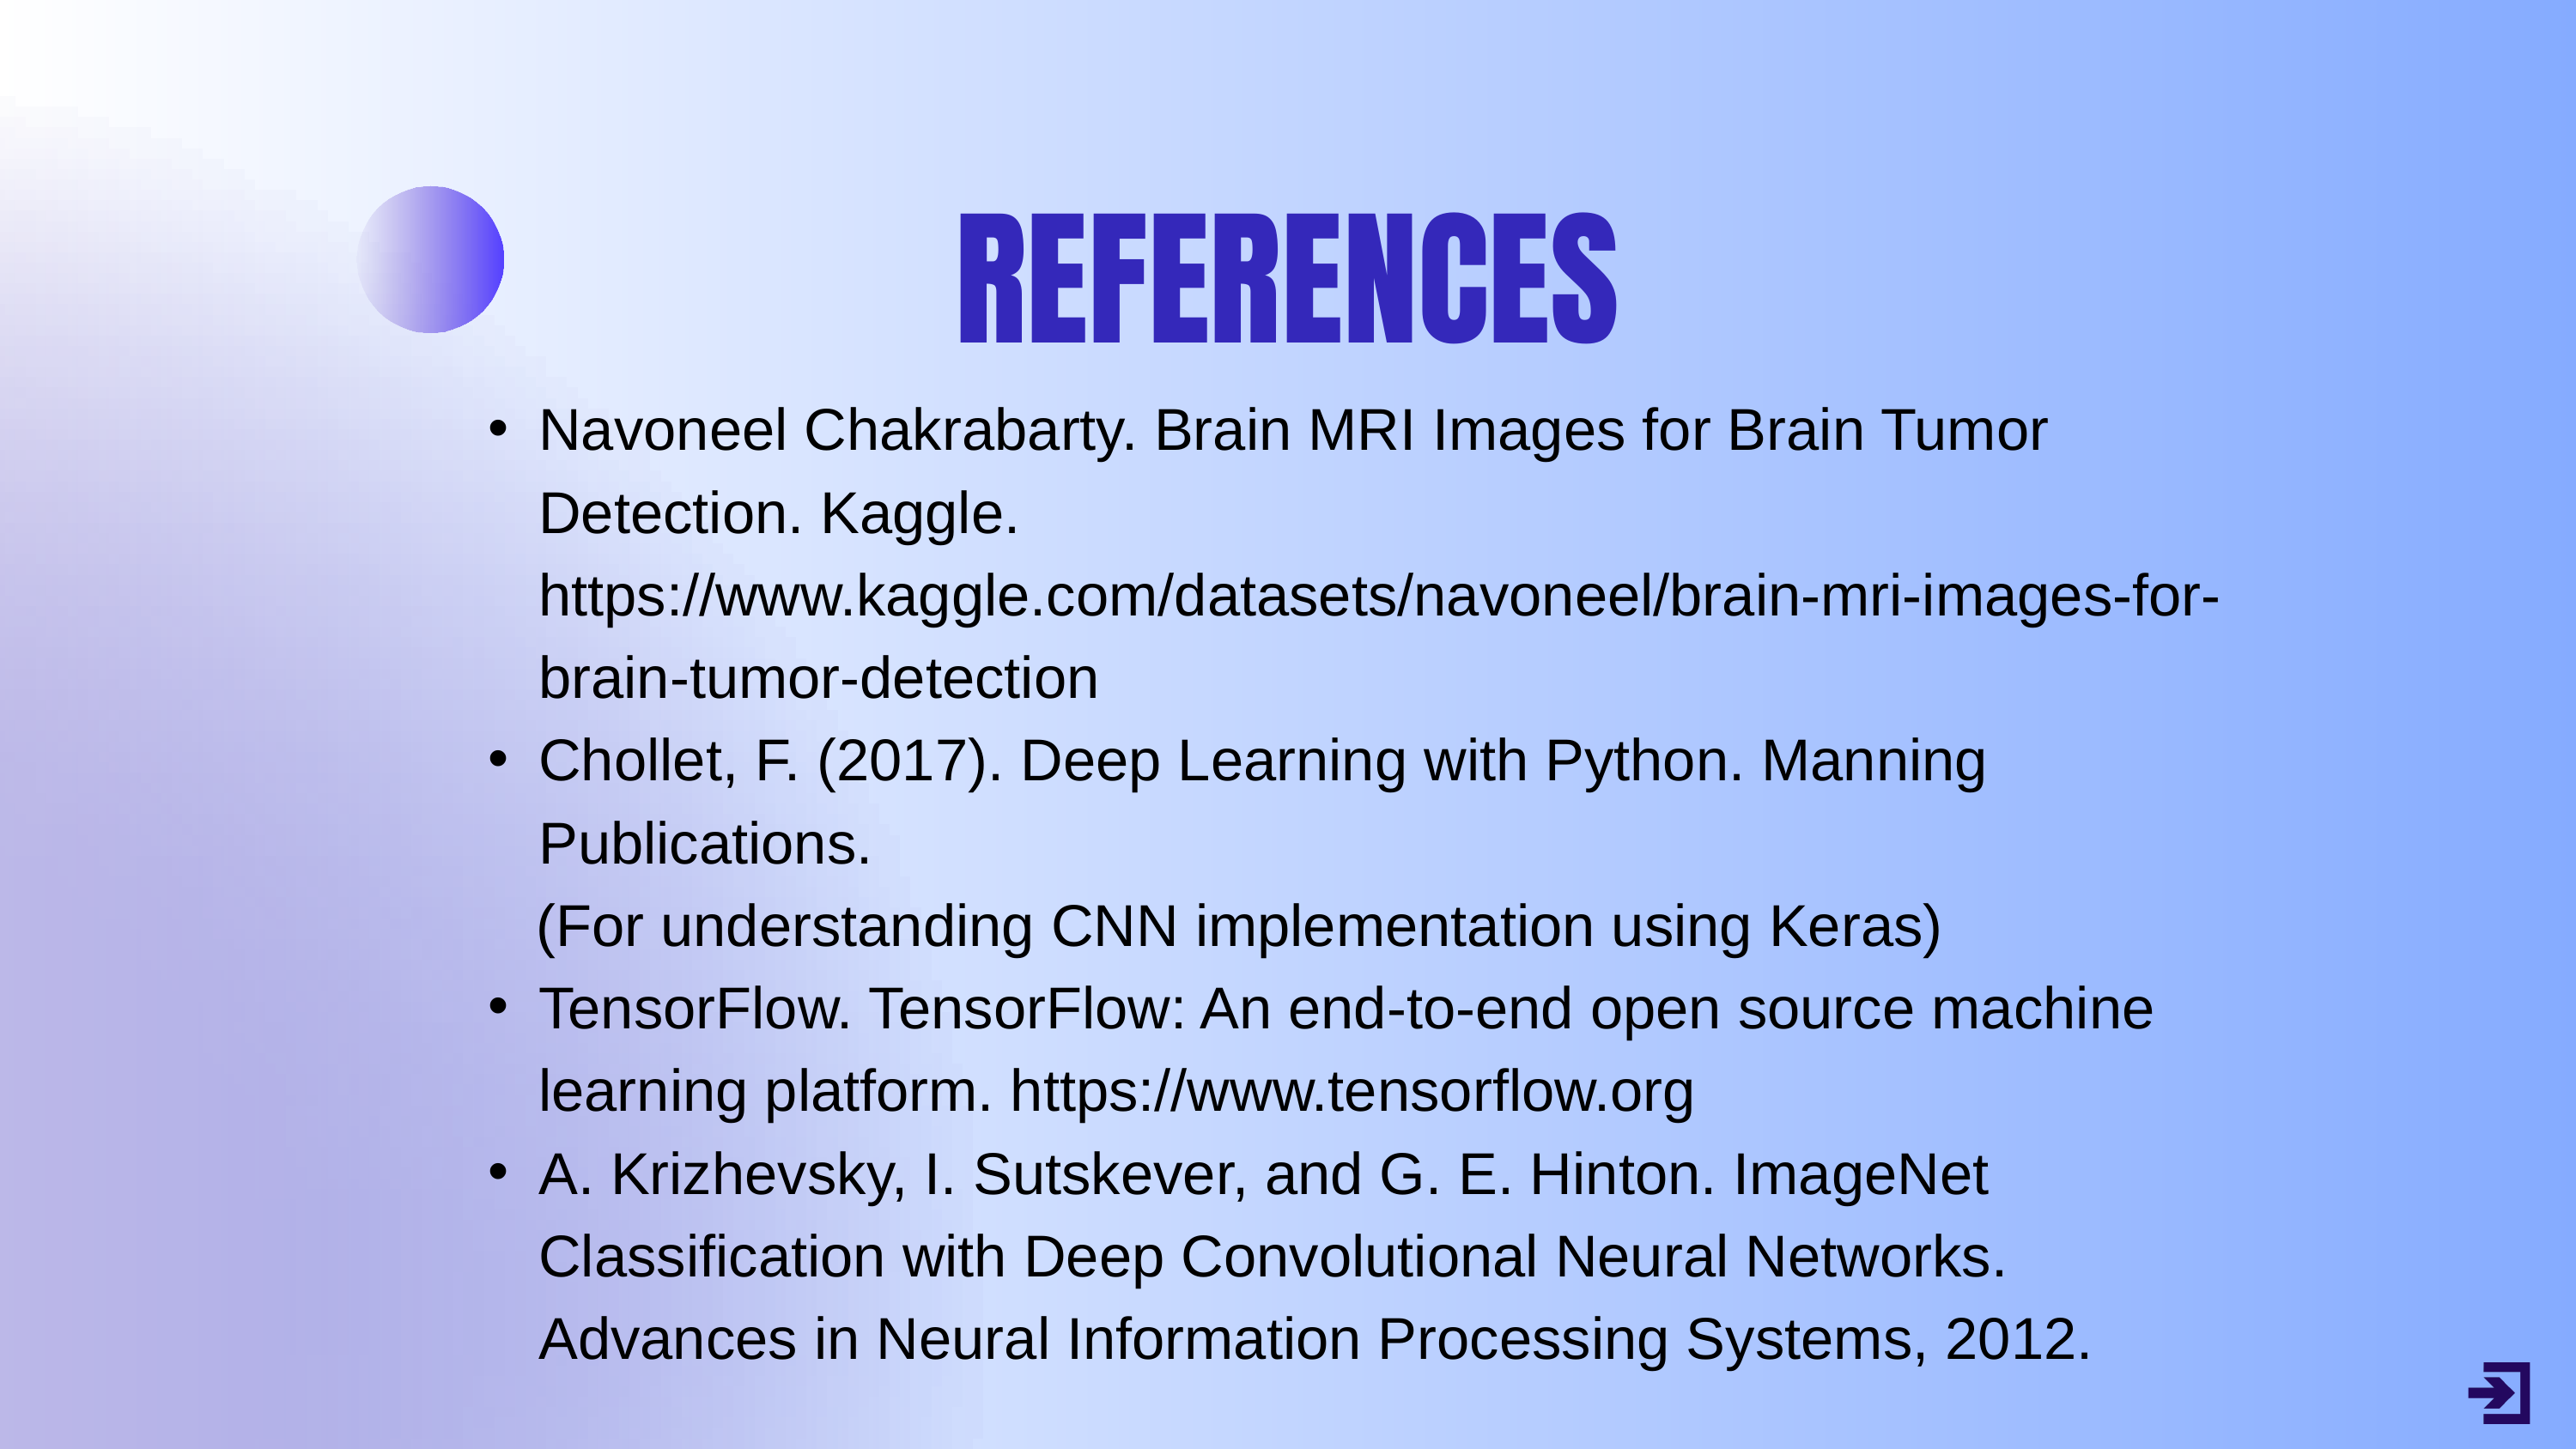

REFERENCES

Navoneel Chakrabarty. Brain MRI Images for Brain Tumor Detection. Kaggle. https://www.kaggle.com/datasets/navoneel/brain-mri-images-for-brain-tumor-detection
Chollet, F. (2017). Deep Learning with Python. Manning Publications.
      (For understanding CNN implementation using Keras)
TensorFlow. TensorFlow: An end-to-end open source machine learning platform. https://www.tensorflow.org
A. Krizhevsky, I. Sutskever, and G. E. Hinton. ImageNet Classification with Deep Convolutional Neural Networks. Advances in Neural Information Processing Systems, 2012.